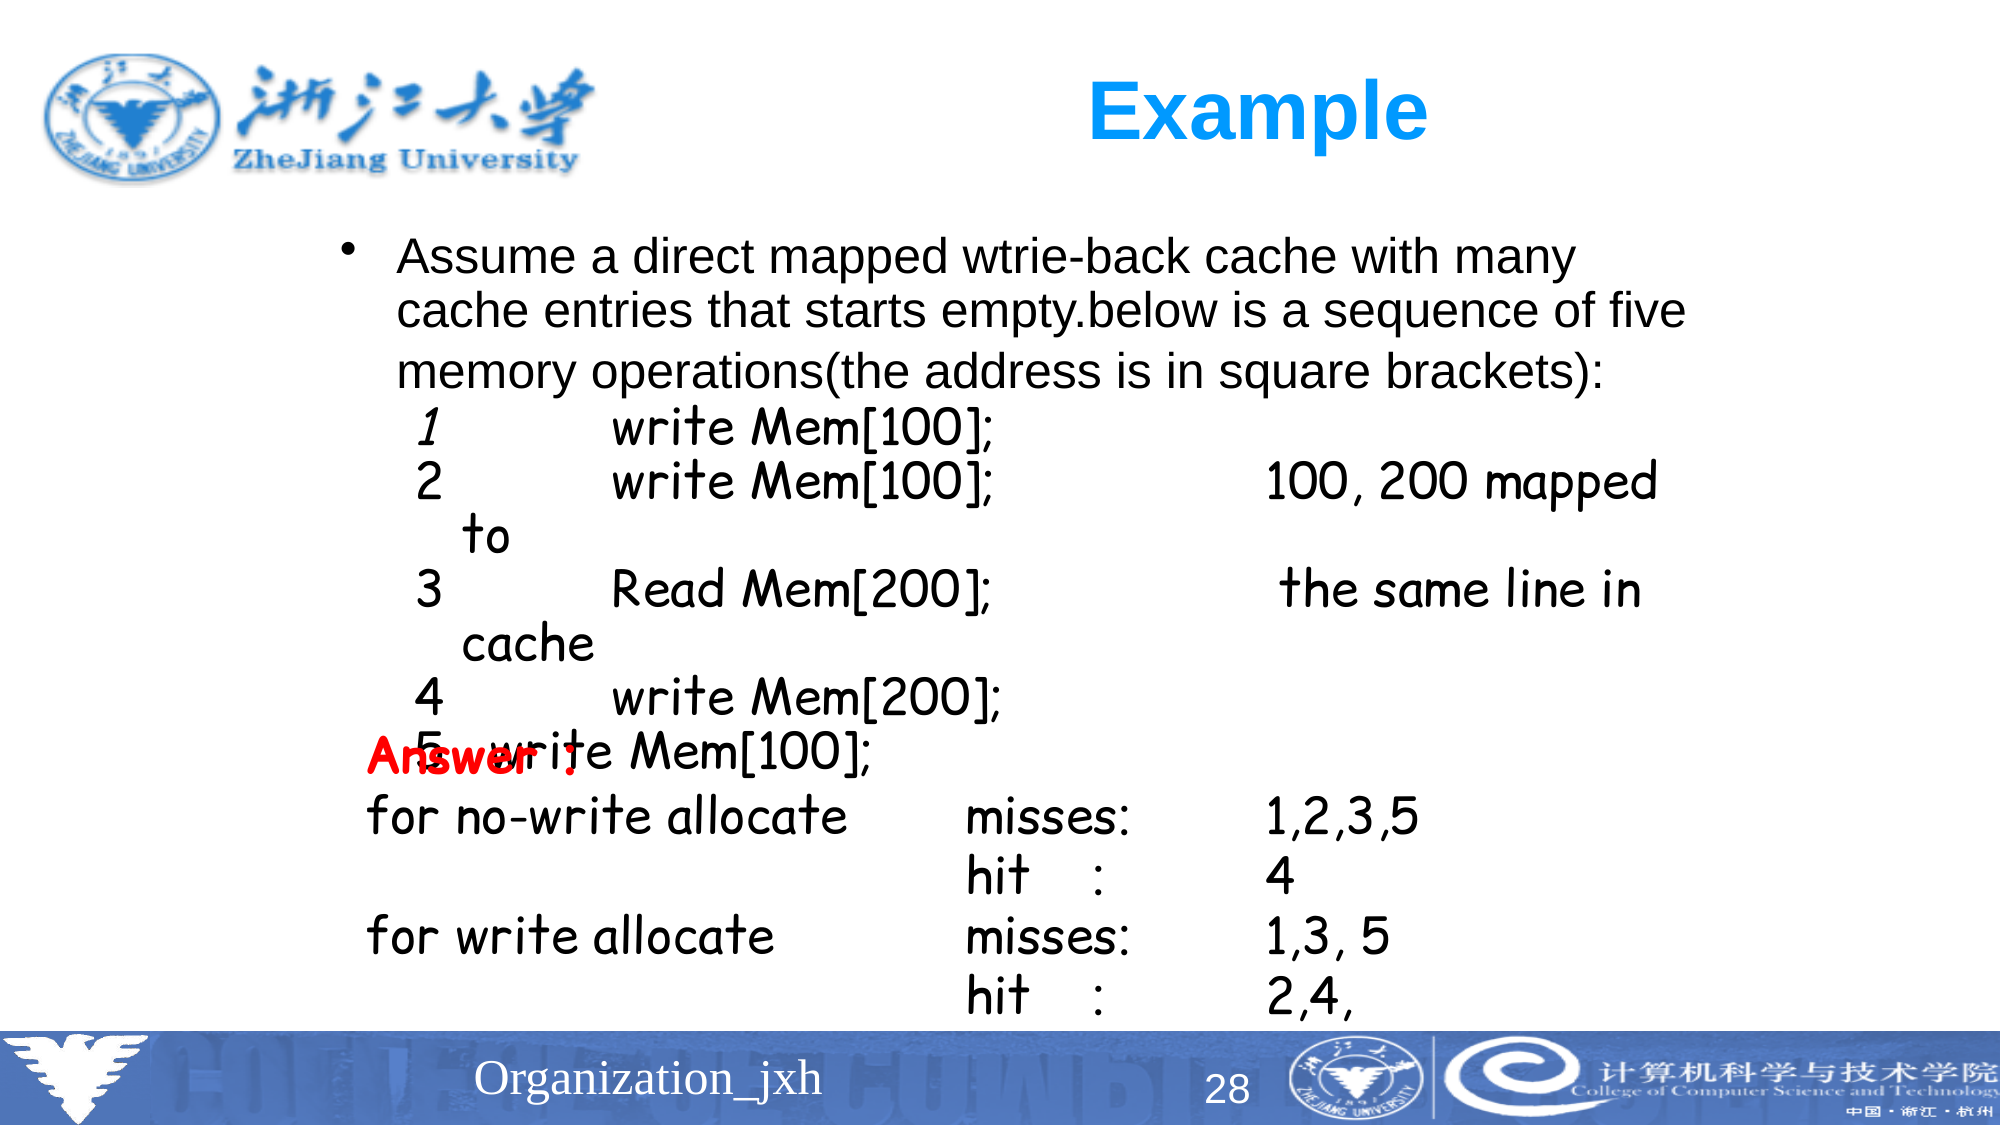

# Example
Assume a direct mapped wtrie-back cache with many cache entries that starts empty.below is a sequence of five memory operations(the address is in square brackets):
1 		write Mem[100];
2		write Mem[100];                  100, 200 mapped to
3		Read Mem[200];                   the same line in cache
4		write Mem[200];
write Mem[100];

Answer :
for no-write allocate 	misses:	1,2,3,5
			    	hit    :		4
for write allocate		misses:	1,3, 5
				hit    :		2,4,